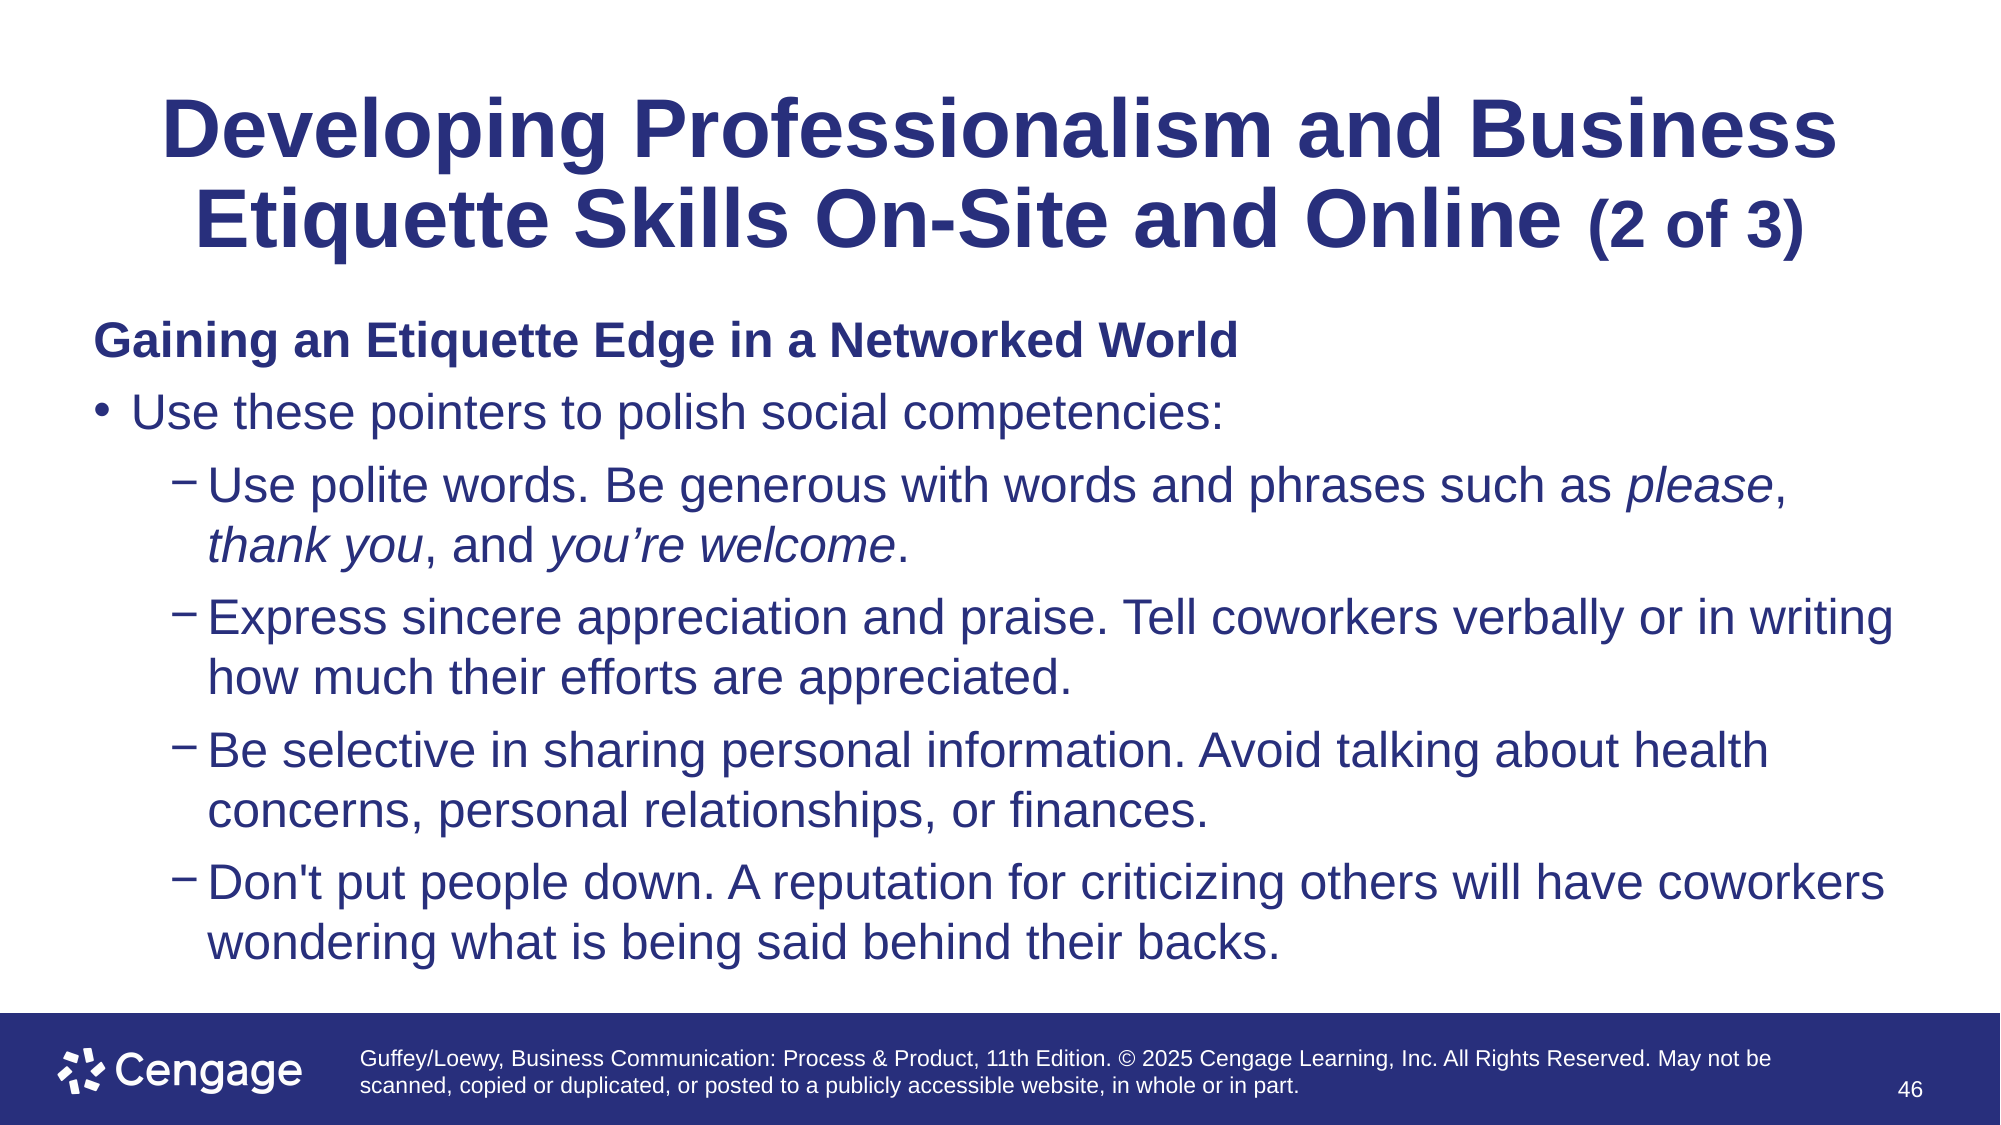

# Developing Professionalism and Business Etiquette Skills On-Site and Online (2 of 3)
Gaining an Etiquette Edge in a Networked World
Use these pointers to polish social competencies:
Use polite words. Be generous with words and phrases such as please, thank you, and you’re welcome.
Express sincere appreciation and praise. Tell coworkers verbally or in writing how much their efforts are appreciated.
Be selective in sharing personal information. Avoid talking about health concerns, personal relationships, or finances.
Don't put people down. A reputation for criticizing others will have coworkers wondering what is being said behind their backs.